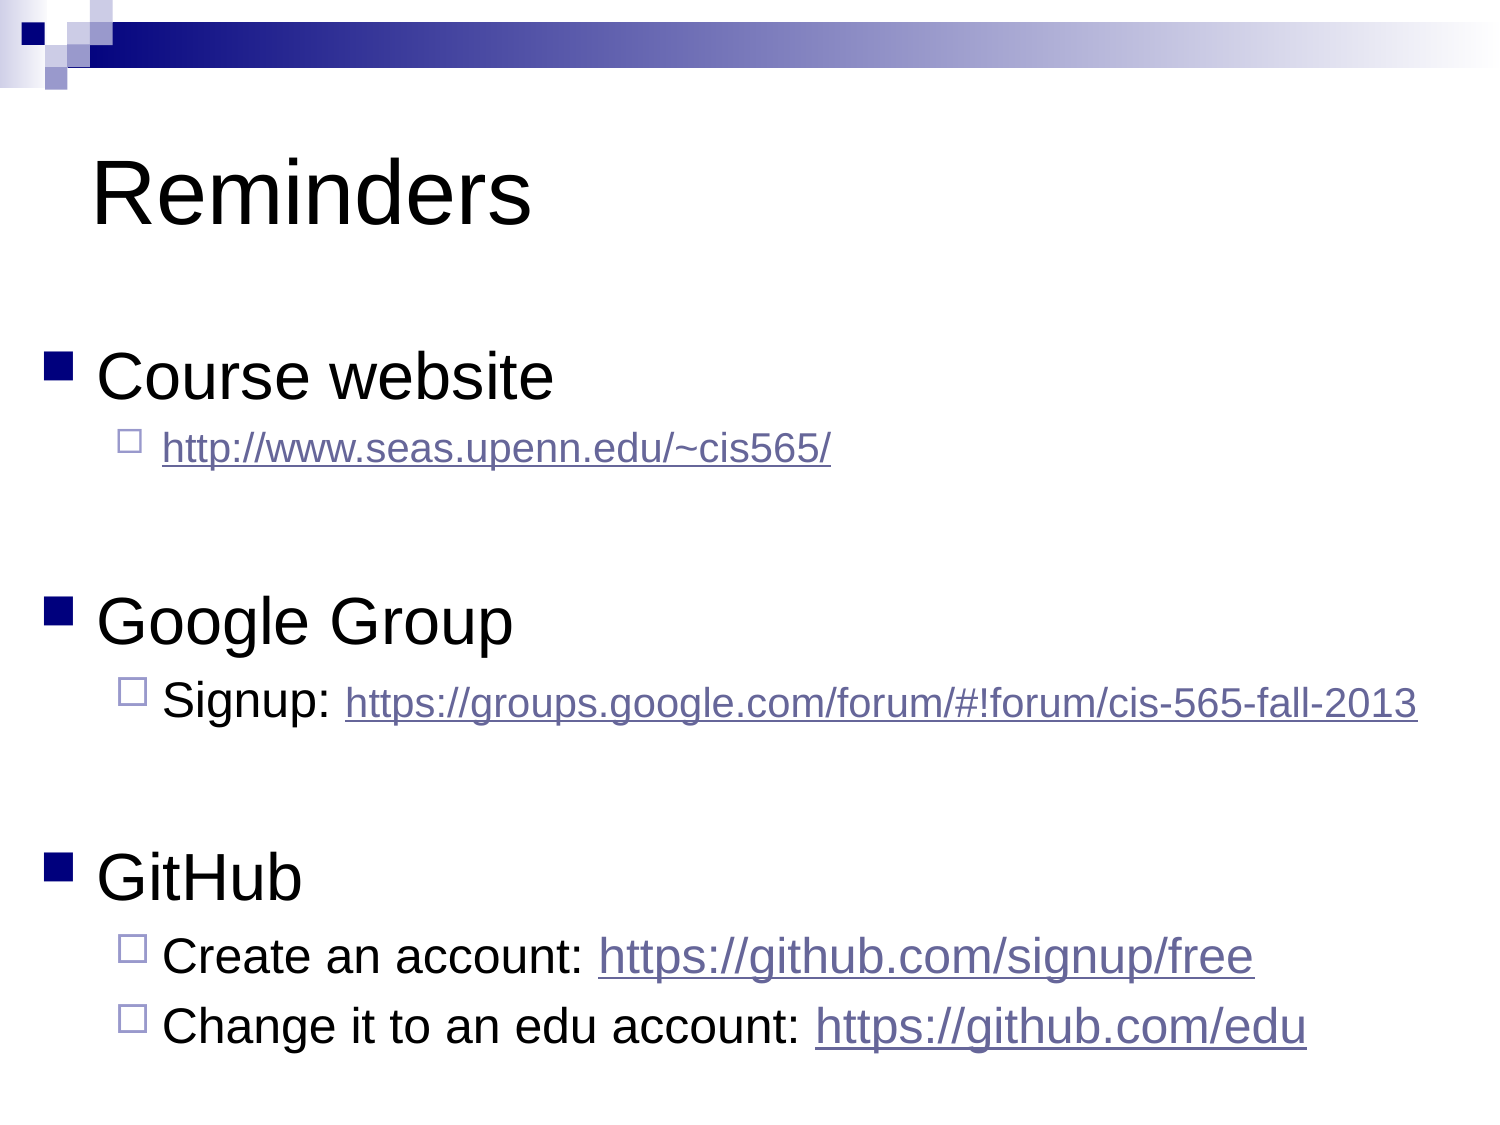

# Reminders
Course website
http://www.seas.upenn.edu/~cis565/

Google Group
Signup: https://groups.google.com/forum/#!forum/cis-565-fall-2013

GitHub
Create an account: https://github.com/signup/free
Change it to an edu account: https://github.com/edu